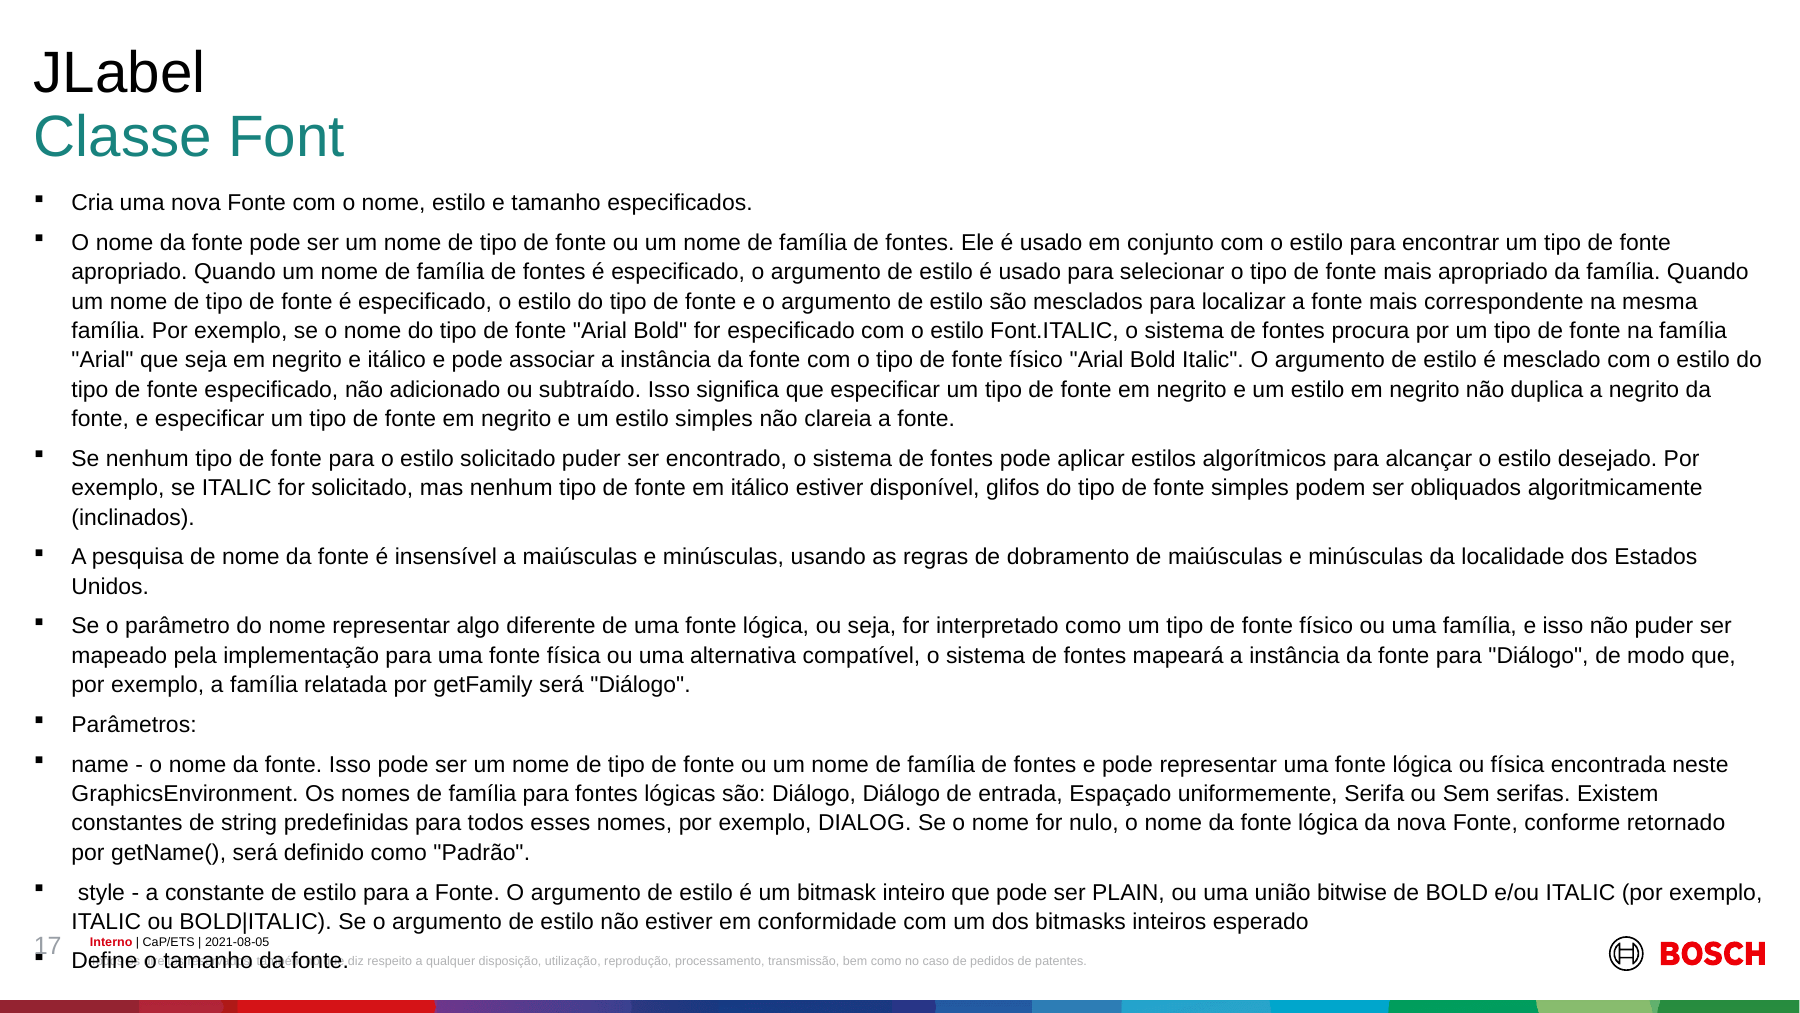

JLabel

# Classe Font
Cria uma nova Fonte com o nome, estilo e tamanho especificados.
O nome da fonte pode ser um nome de tipo de fonte ou um nome de família de fontes. Ele é usado em conjunto com o estilo para encontrar um tipo de fonte apropriado. Quando um nome de família de fontes é especificado, o argumento de estilo é usado para selecionar o tipo de fonte mais apropriado da família. Quando um nome de tipo de fonte é especificado, o estilo do tipo de fonte e o argumento de estilo são mesclados para localizar a fonte mais correspondente na mesma família. Por exemplo, se o nome do tipo de fonte "Arial Bold" for especificado com o estilo Font.ITALIC, o sistema de fontes procura por um tipo de fonte na família "Arial" que seja em negrito e itálico e pode associar a instância da fonte com o tipo de fonte físico "Arial Bold Italic". O argumento de estilo é mesclado com o estilo do tipo de fonte especificado, não adicionado ou subtraído. Isso significa que especificar um tipo de fonte em negrito e um estilo em negrito não duplica a negrito da fonte, e especificar um tipo de fonte em negrito e um estilo simples não clareia a fonte.
Se nenhum tipo de fonte para o estilo solicitado puder ser encontrado, o sistema de fontes pode aplicar estilos algorítmicos para alcançar o estilo desejado. Por exemplo, se ITALIC for solicitado, mas nenhum tipo de fonte em itálico estiver disponível, glifos do tipo de fonte simples podem ser obliquados algoritmicamente (inclinados).
A pesquisa de nome da fonte é insensível a maiúsculas e minúsculas, usando as regras de dobramento de maiúsculas e minúsculas da localidade dos Estados Unidos.
Se o parâmetro do nome representar algo diferente de uma fonte lógica, ou seja, for interpretado como um tipo de fonte físico ou uma família, e isso não puder ser mapeado pela implementação para uma fonte física ou uma alternativa compatível, o sistema de fontes mapeará a instância da fonte para "Diálogo", de modo que, por exemplo, a família relatada por getFamily será "Diálogo".
Parâmetros:
name - o nome da fonte. Isso pode ser um nome de tipo de fonte ou um nome de família de fontes e pode representar uma fonte lógica ou física encontrada neste GraphicsEnvironment. Os nomes de família para fontes lógicas são: Diálogo, Diálogo de entrada, Espaçado uniformemente, Serifa ou Sem serifas. Existem constantes de string predefinidas para todos esses nomes, por exemplo, DIALOG. Se o nome for nulo, o nome da fonte lógica da nova Fonte, conforme retornado por getName(), será definido como "Padrão".
 style - a constante de estilo para a Fonte. O argumento de estilo é um bitmask inteiro que pode ser PLAIN, ou uma união bitwise de BOLD e/ou ITALIC (por exemplo, ITALIC ou BOLD|ITALIC). Se o argumento de estilo não estiver em conformidade com um dos bitmasks inteiros esperado
Define o tamanho da fonte.
17